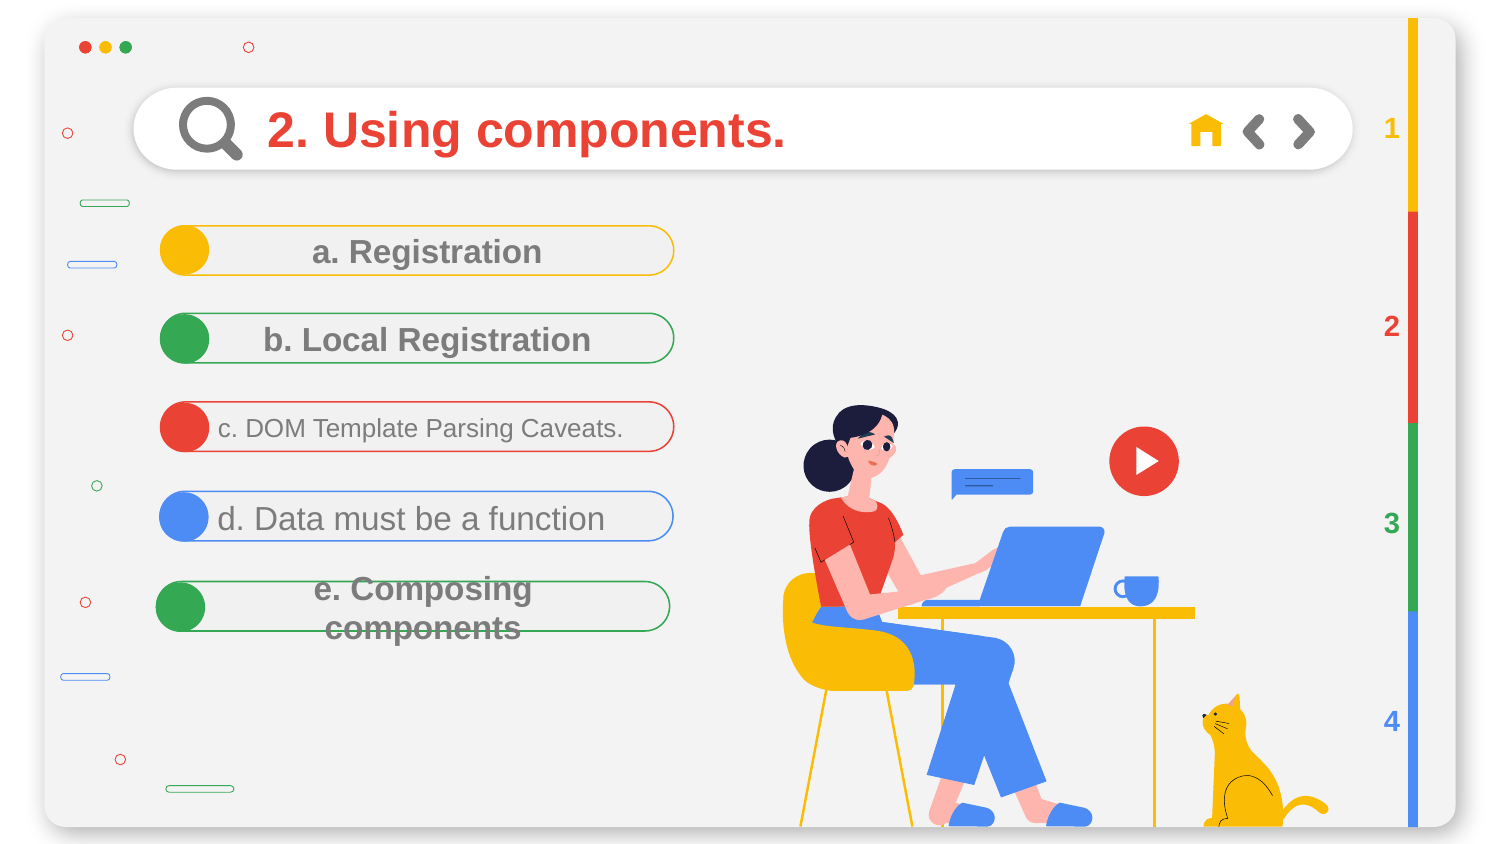

# 2. Using components.
1

a. Registration
2

b. Local Registration

c. DOM Template Parsing Caveats.

d. Data must be a function
3

e. Composing components
4